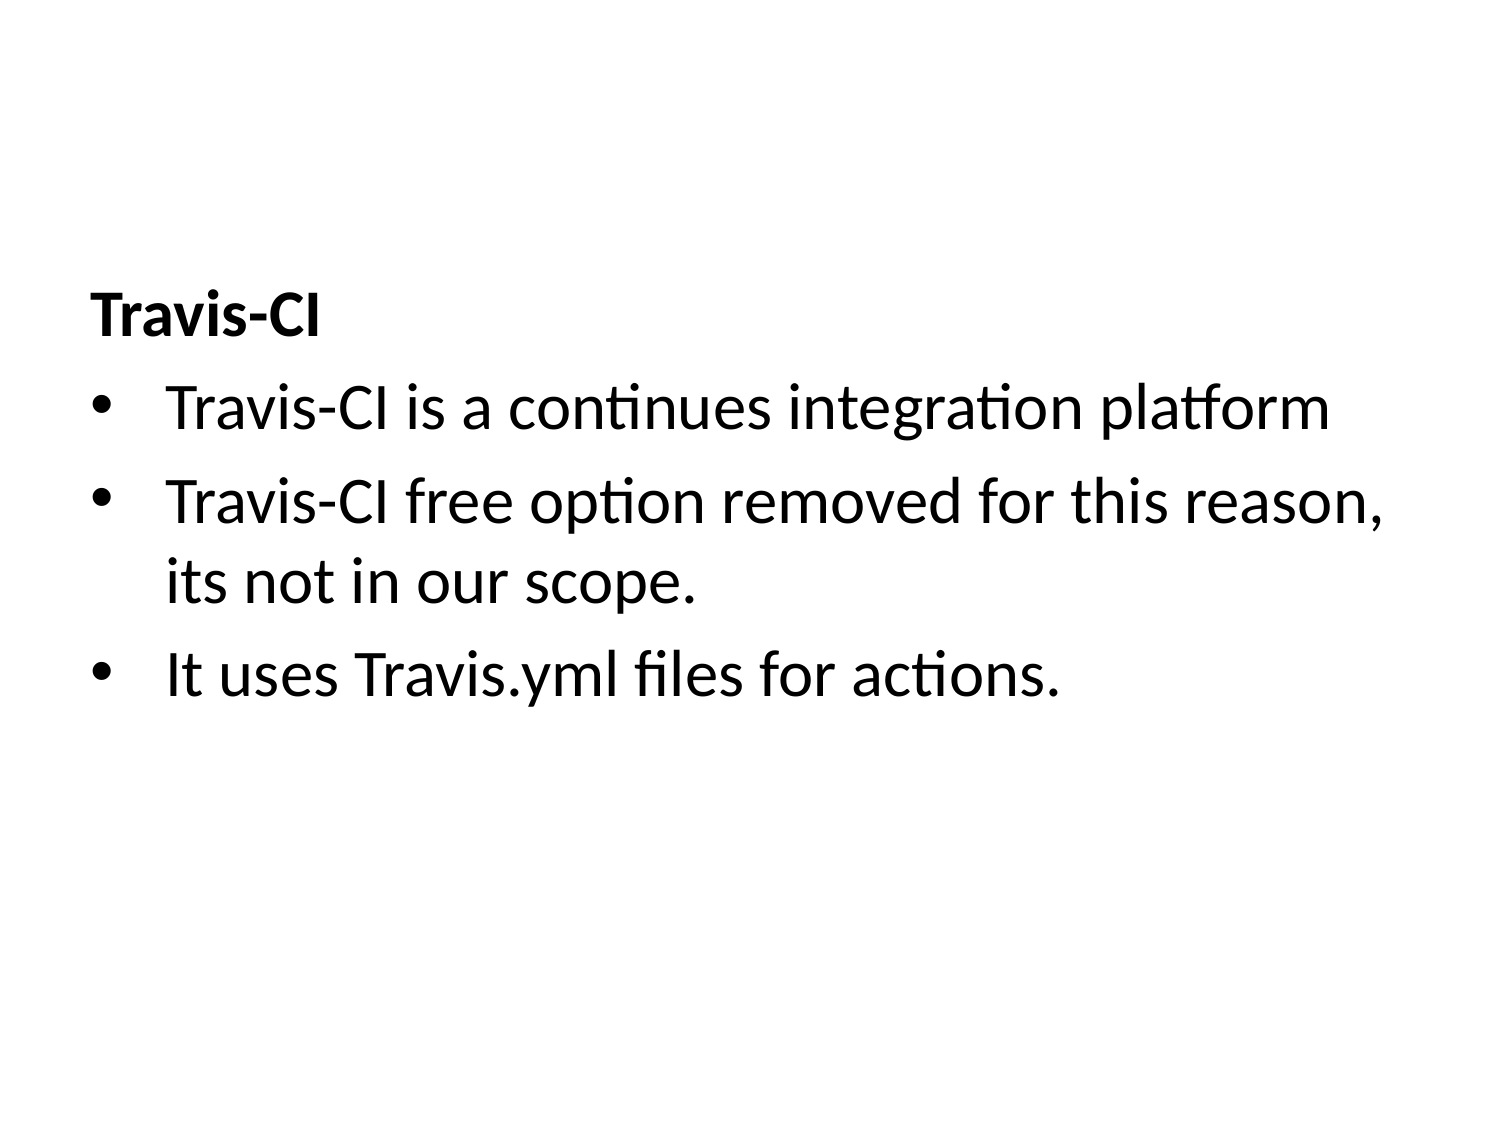

Travis-CI
Travis-CI is a continues integration platform
Travis-CI free option removed for this reason, its not in our scope.
It uses Travis.yml files for actions.